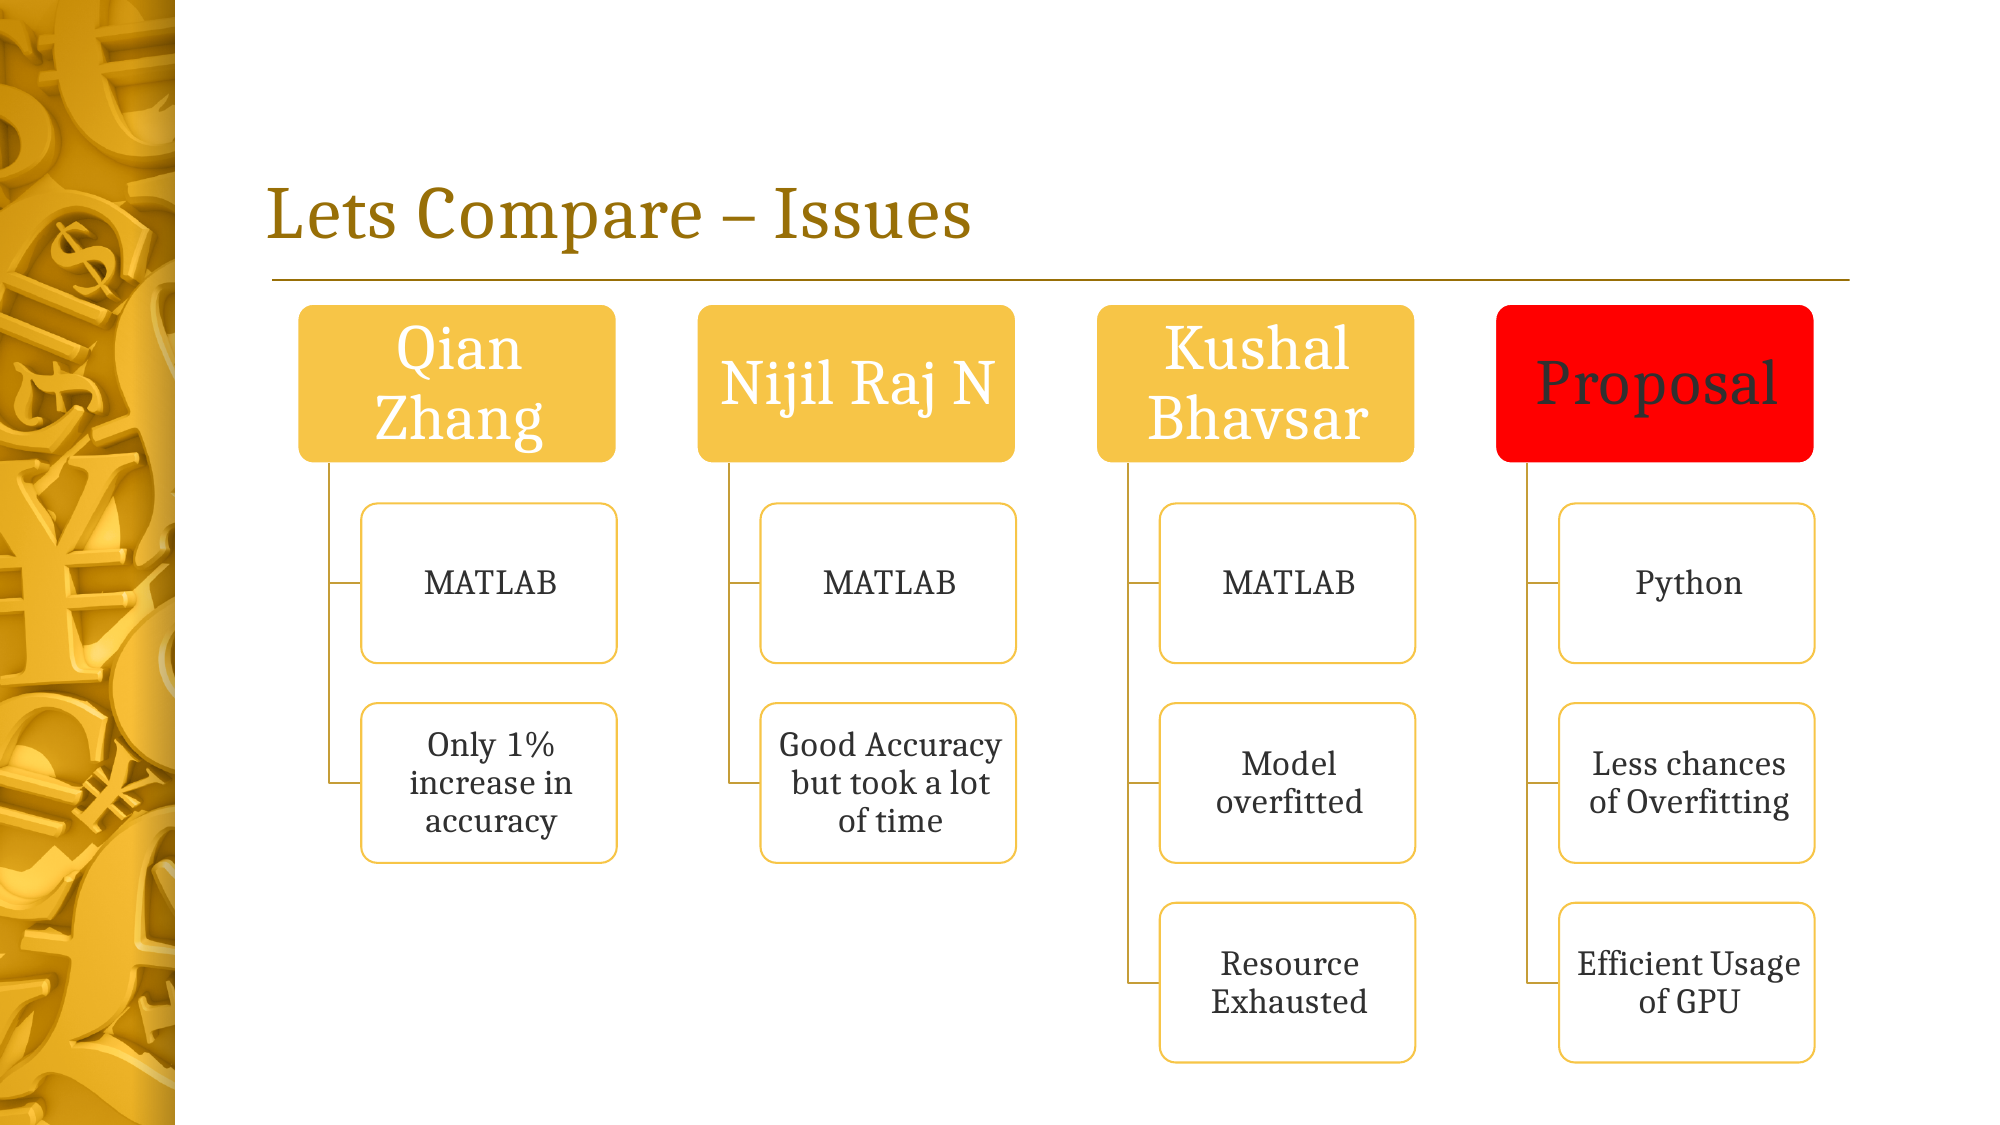

# Lets Compare – Issues
Qian Zhang
MATLAB
Only 1% increase in accuracy
Nijil Raj N
MATLAB
Good Accuracy but took a lot of time
Kushal Bhavsar
MATLAB
Model overfitted
Resource Exhausted
Proposal
Python
Less chances of Overfitting
Efficient Usage of GPU